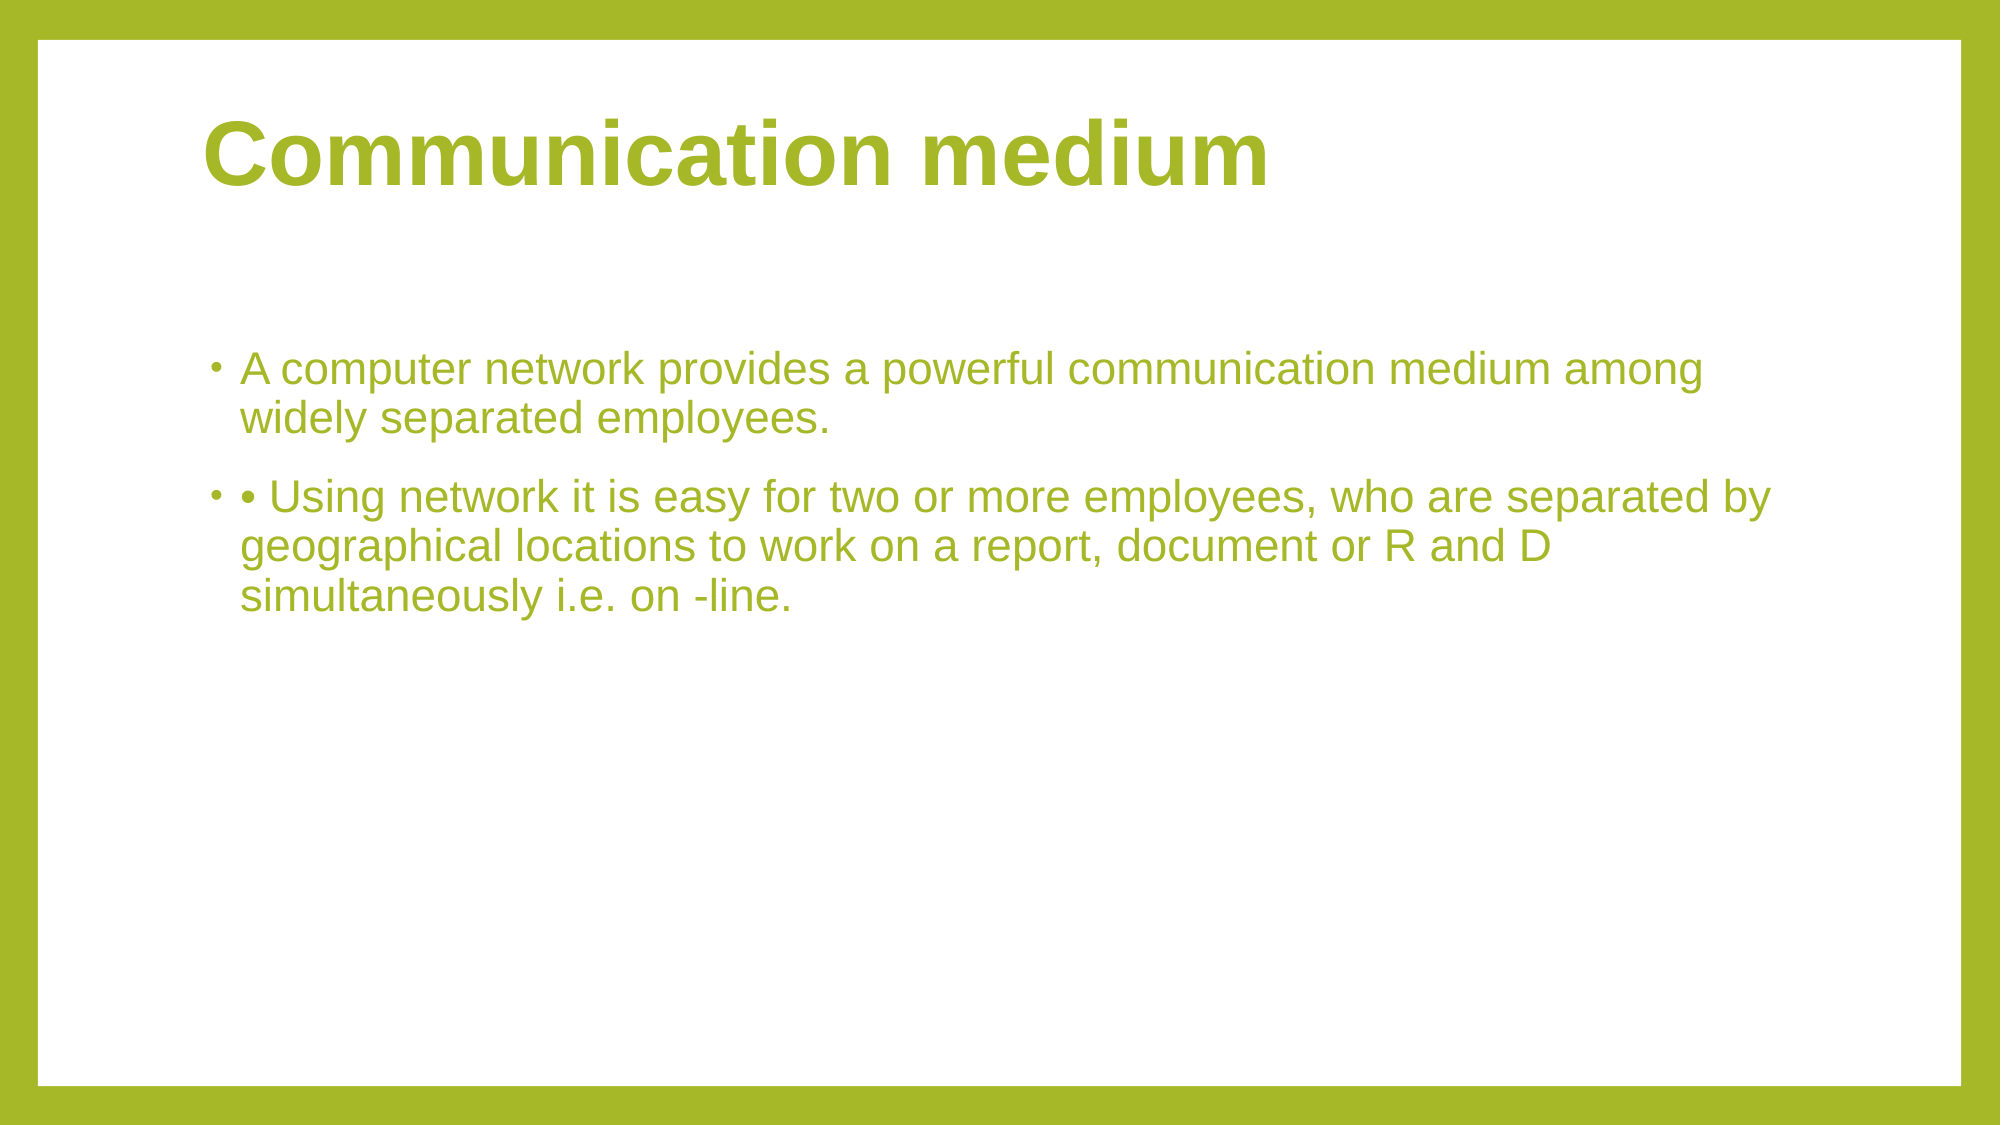

# Communication medium
A computer network provides a powerful communication medium among widely separated employees.
• Using network it is easy for two or more employees, who are separated by geographical locations to work on a report, document or R and D simultaneously i.e. on -line.